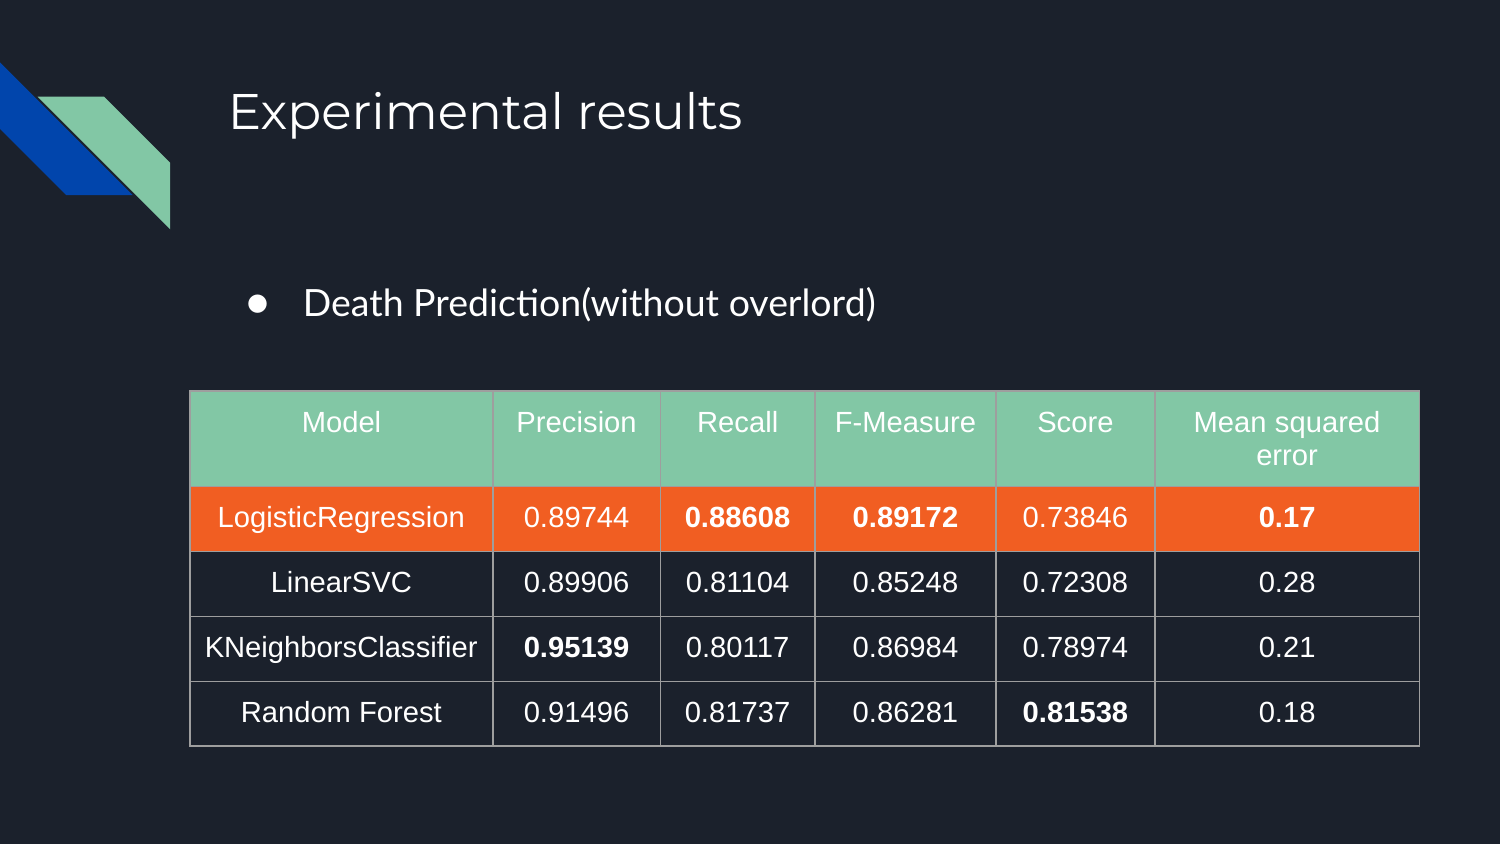

# Experimental results
Death Prediction(without overlord)
| Model | Precision | Recall | F-Measure | Score | Mean squared error |
| --- | --- | --- | --- | --- | --- |
| LogisticRegression | 0.89744 | 0.88608 | 0.89172 | 0.73846 | 0.17 |
| LinearSVC | 0.89906 | 0.81104 | 0.85248 | 0.72308 | 0.28 |
| KNeighborsClassifier | 0.95139 | 0.80117 | 0.86984 | 0.78974 | 0.21 |
| Random Forest | 0.91496 | 0.81737 | 0.86281 | 0.81538 | 0.18 |